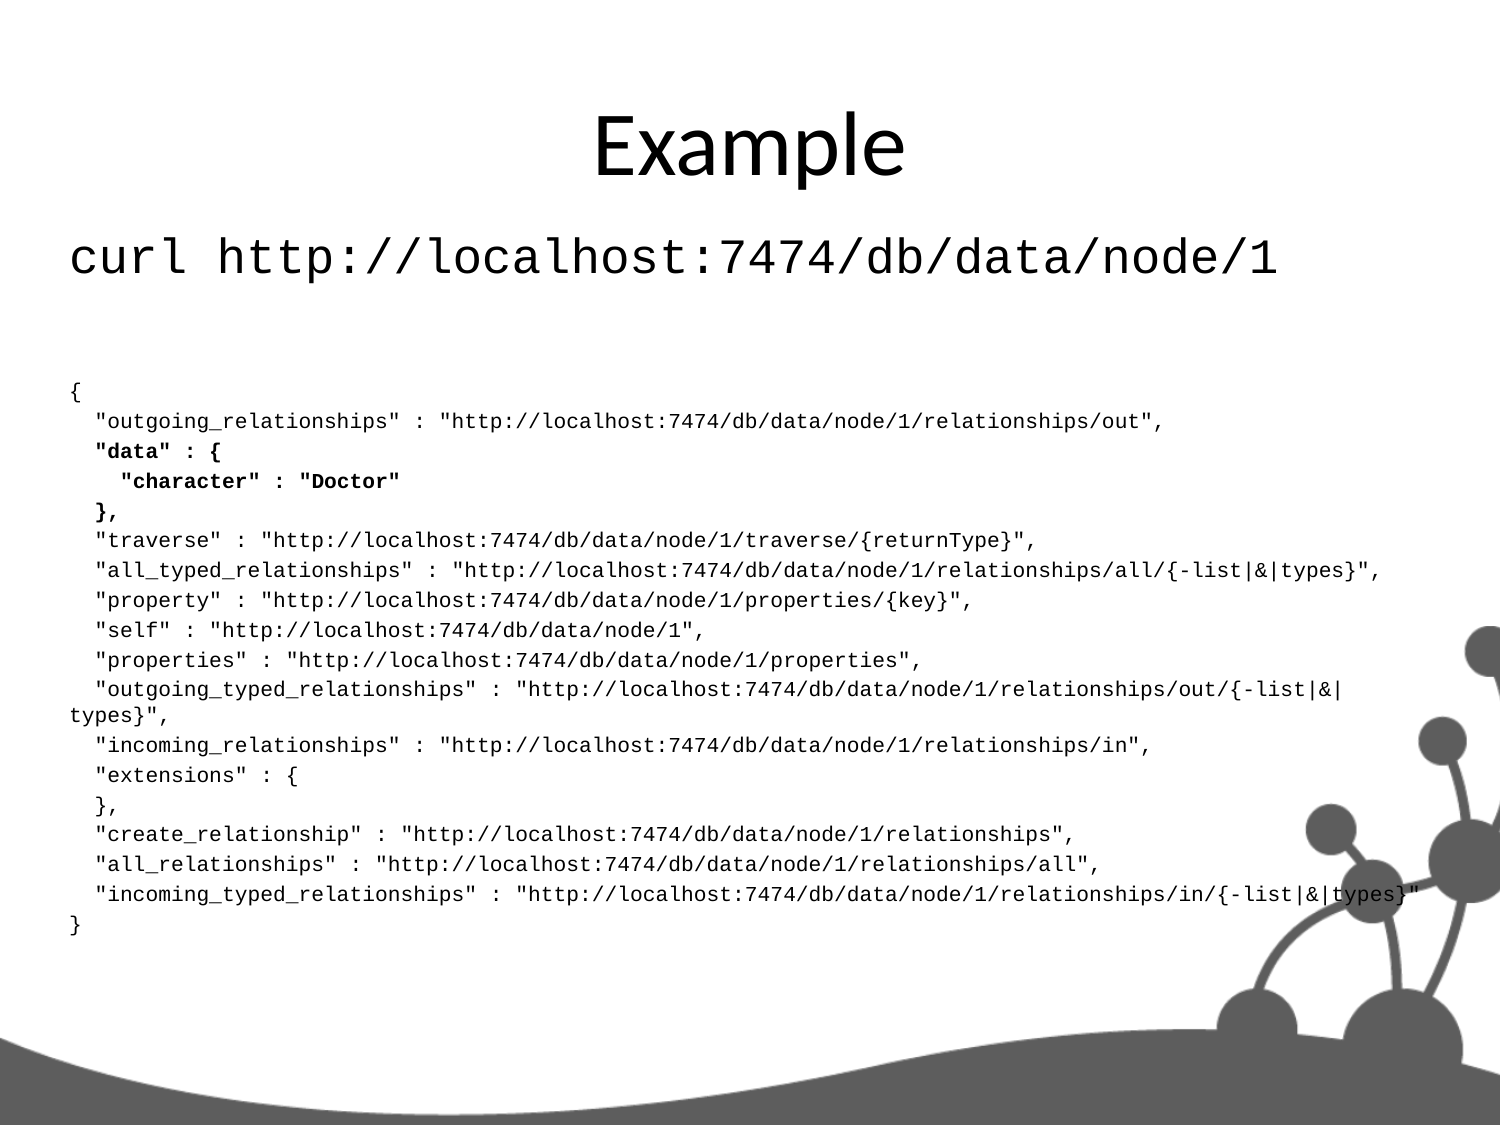

# Example
curl http://localhost:7474/db/data/node/1

{
  "outgoing_relationships" : "http://localhost:7474/db/data/node/1/relationships/out",
  "data" : {
    "character" : "Doctor"
  },
  "traverse" : "http://localhost:7474/db/data/node/1/traverse/{returnType}",
  "all_typed_relationships" : "http://localhost:7474/db/data/node/1/relationships/all/{-list|&|types}",
  "property" : "http://localhost:7474/db/data/node/1/properties/{key}",
  "self" : "http://localhost:7474/db/data/node/1",
  "properties" : "http://localhost:7474/db/data/node/1/properties",
  "outgoing_typed_relationships" : "http://localhost:7474/db/data/node/1/relationships/out/{-list|&|types}",
  "incoming_relationships" : "http://localhost:7474/db/data/node/1/relationships/in",
  "extensions" : {
  },
  "create_relationship" : "http://localhost:7474/db/data/node/1/relationships",
  "all_relationships" : "http://localhost:7474/db/data/node/1/relationships/all",
  "incoming_typed_relationships" : "http://localhost:7474/db/data/node/1/relationships/in/{-list|&|types}"
}